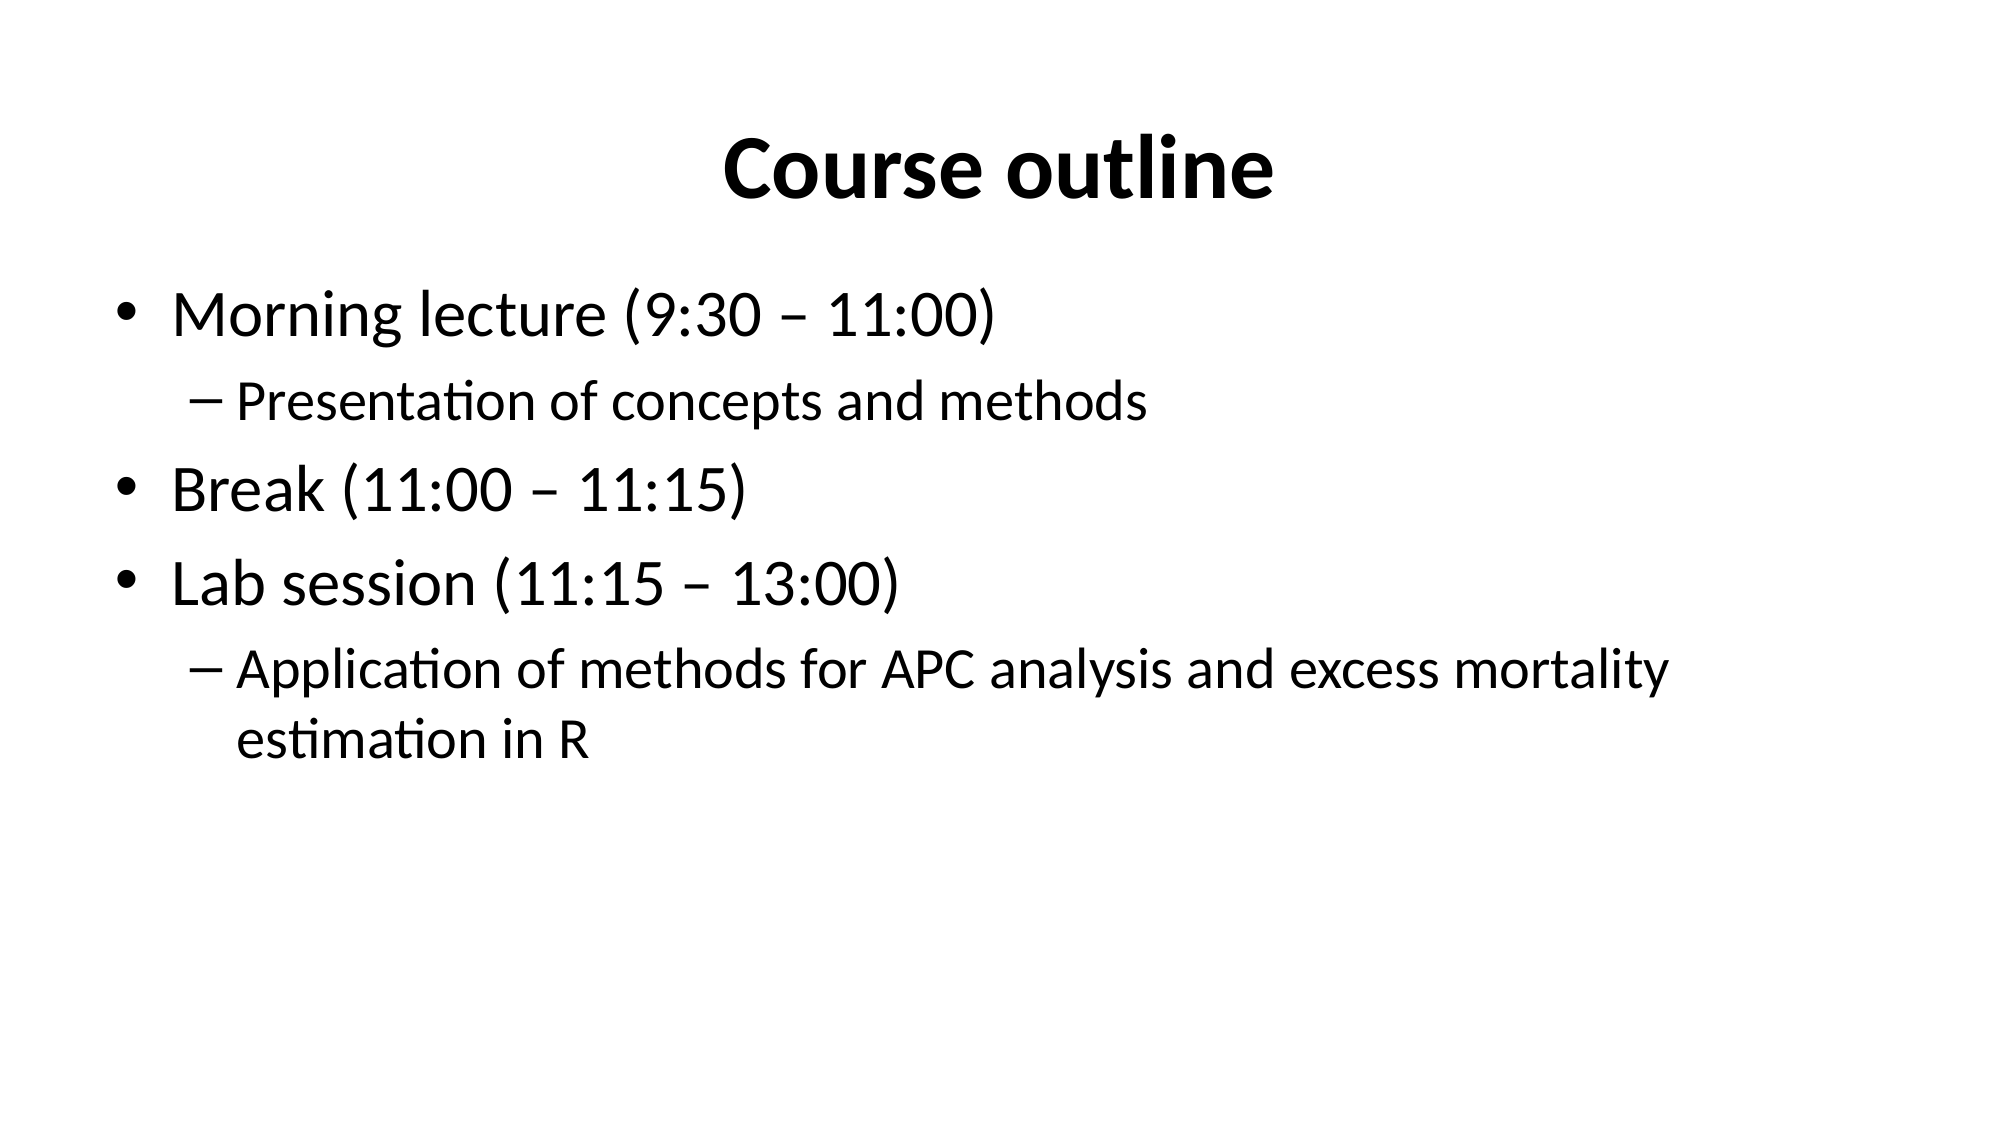

# Course outline
Morning lecture (9:30 – 11:00)
Presentation of concepts and methods
Break (11:00 – 11:15)
Lab session (11:15 – 13:00)
Application of methods for APC analysis and excess mortality estimation in R